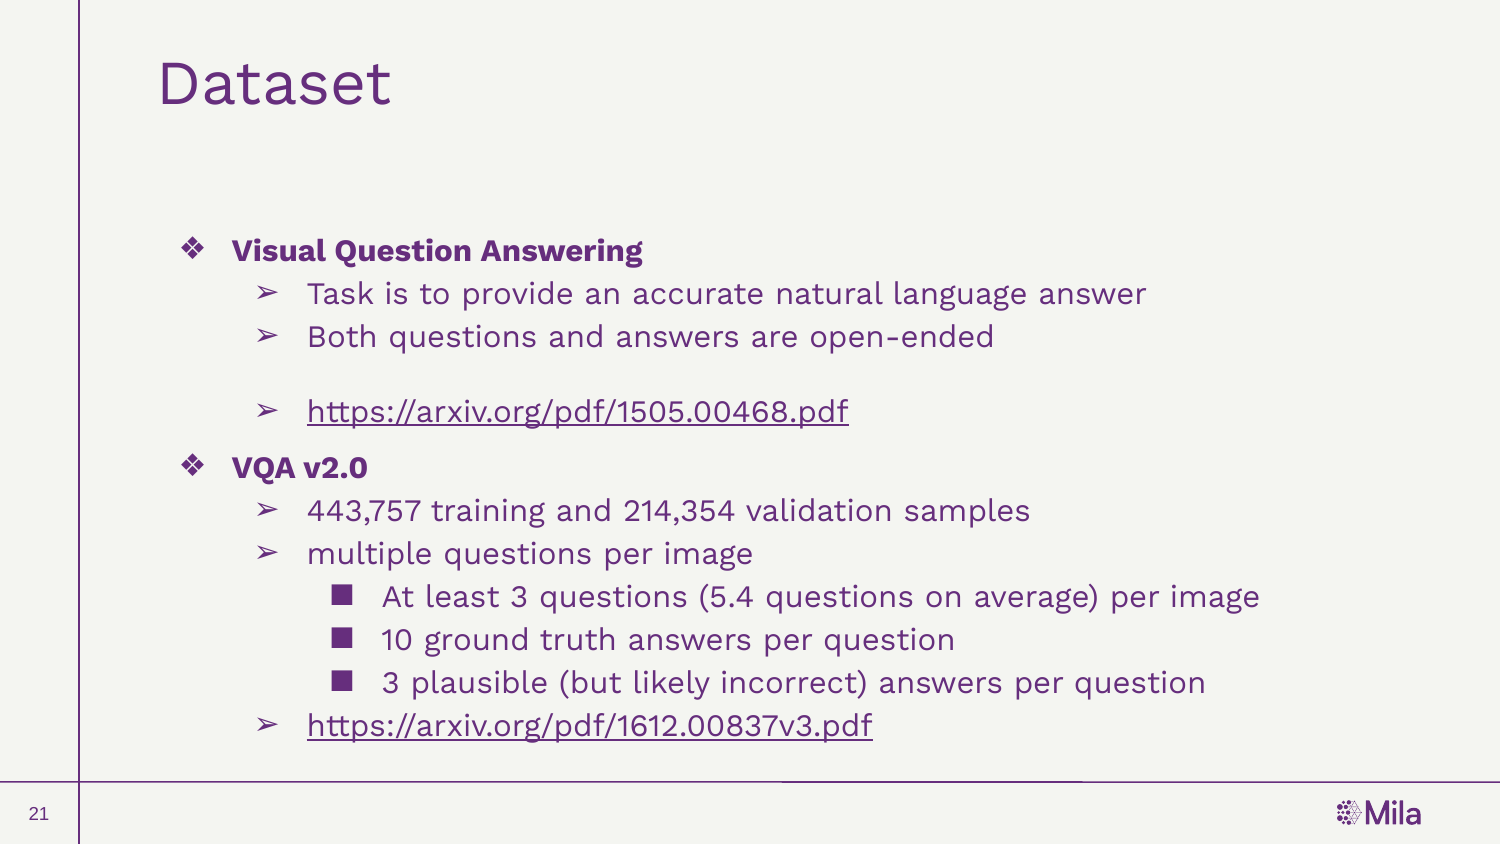

# Dataset
Visual Question Answering
Task is to provide an accurate natural language answer
Both questions and answers are open-ended
https://arxiv.org/pdf/1505.00468.pdf
VQA v2.0
443,757 training and 214,354 validation samples
multiple questions per image
At least 3 questions (5.4 questions on average) per image
10 ground truth answers per question
3 plausible (but likely incorrect) answers per question
https://arxiv.org/pdf/1612.00837v3.pdf
21